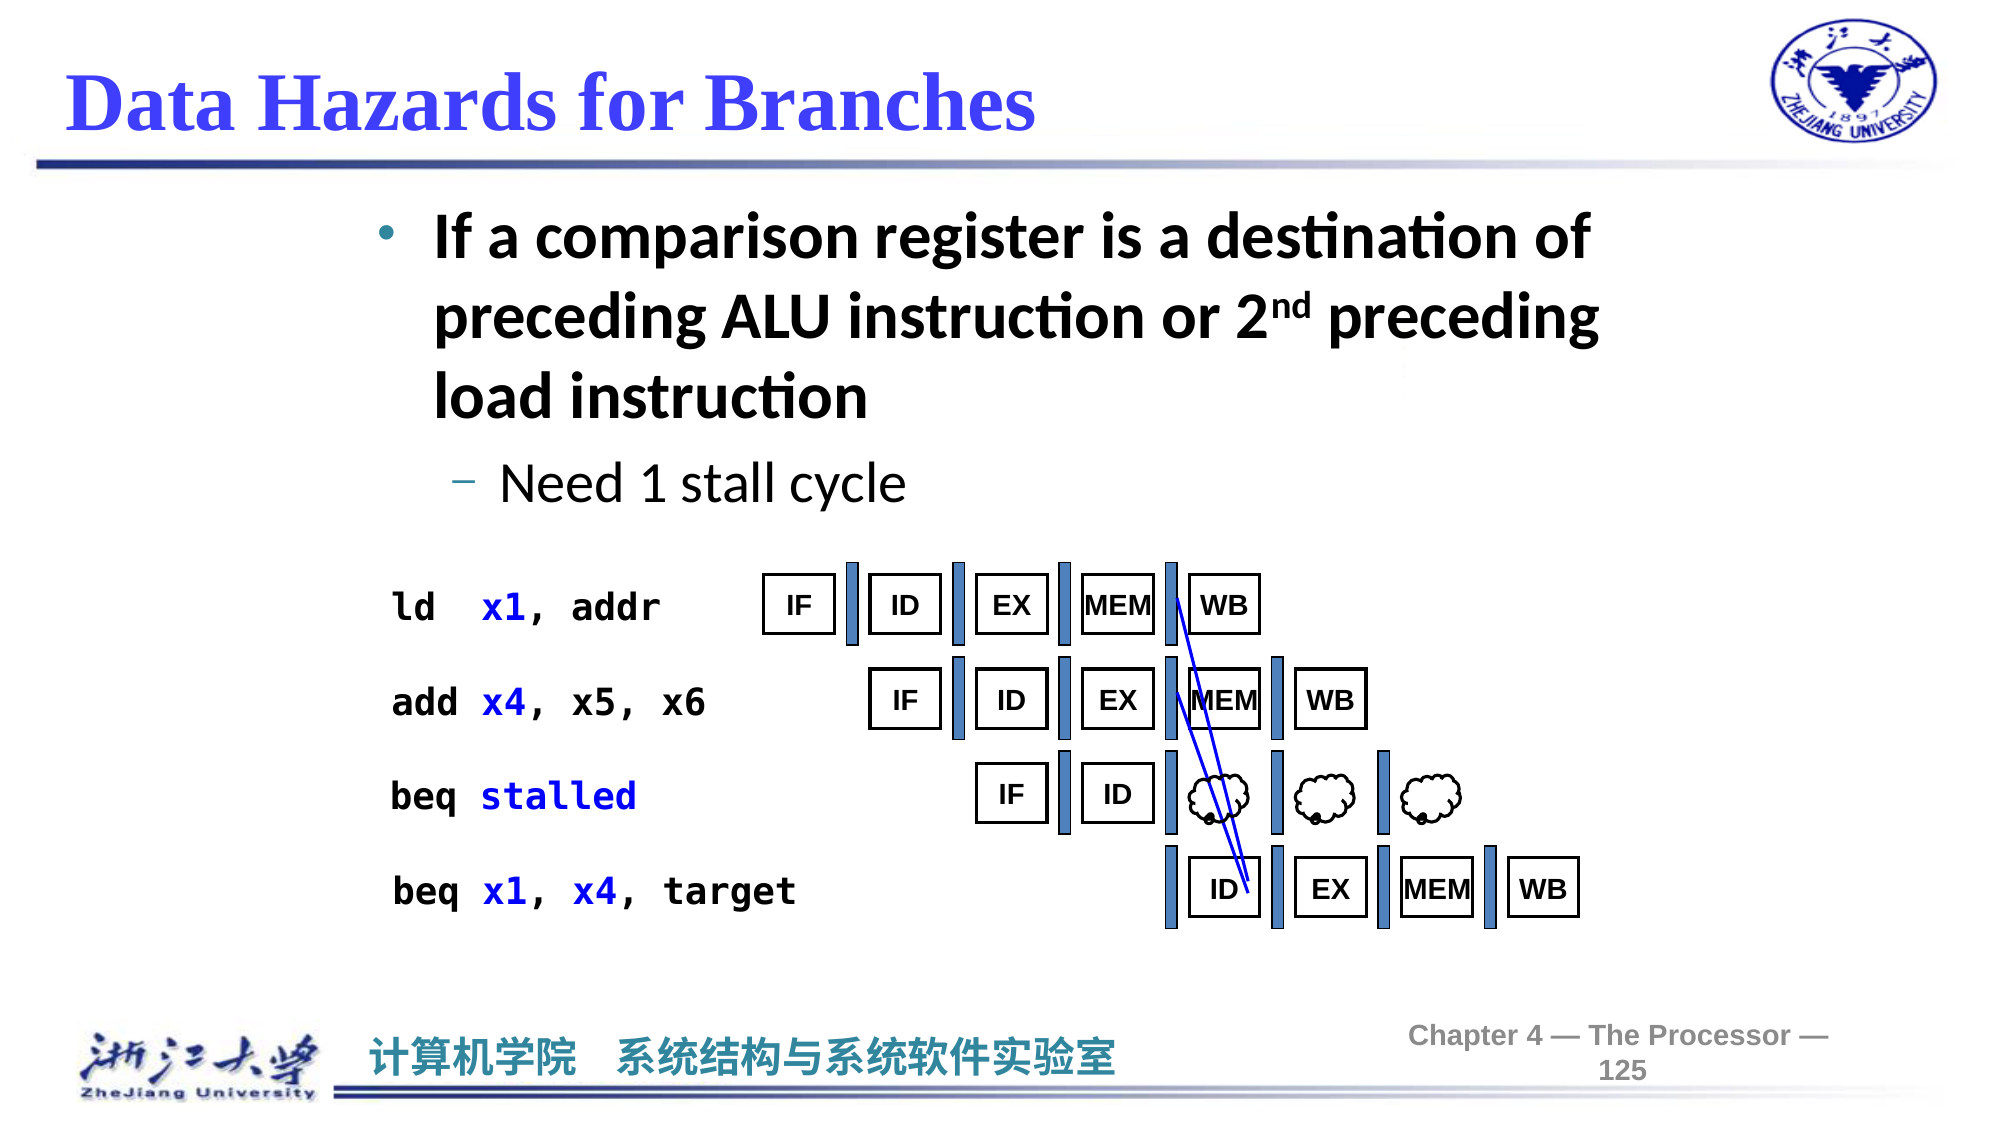

# Data Hazards for Branches
If a comparison register is a destination of preceding ALU instruction or 2nd preceding load instruction
Need 1 stall cycle

IF
ID
EX
MEM
WB
ld  x1, addr

IF
ID
EX
MEM
WB
add x4, x5, x6

IF
ID
beq stalled

ID
EX
MEM
WB
beq x1, x4, target
Chapter 4 — The Processor — 125